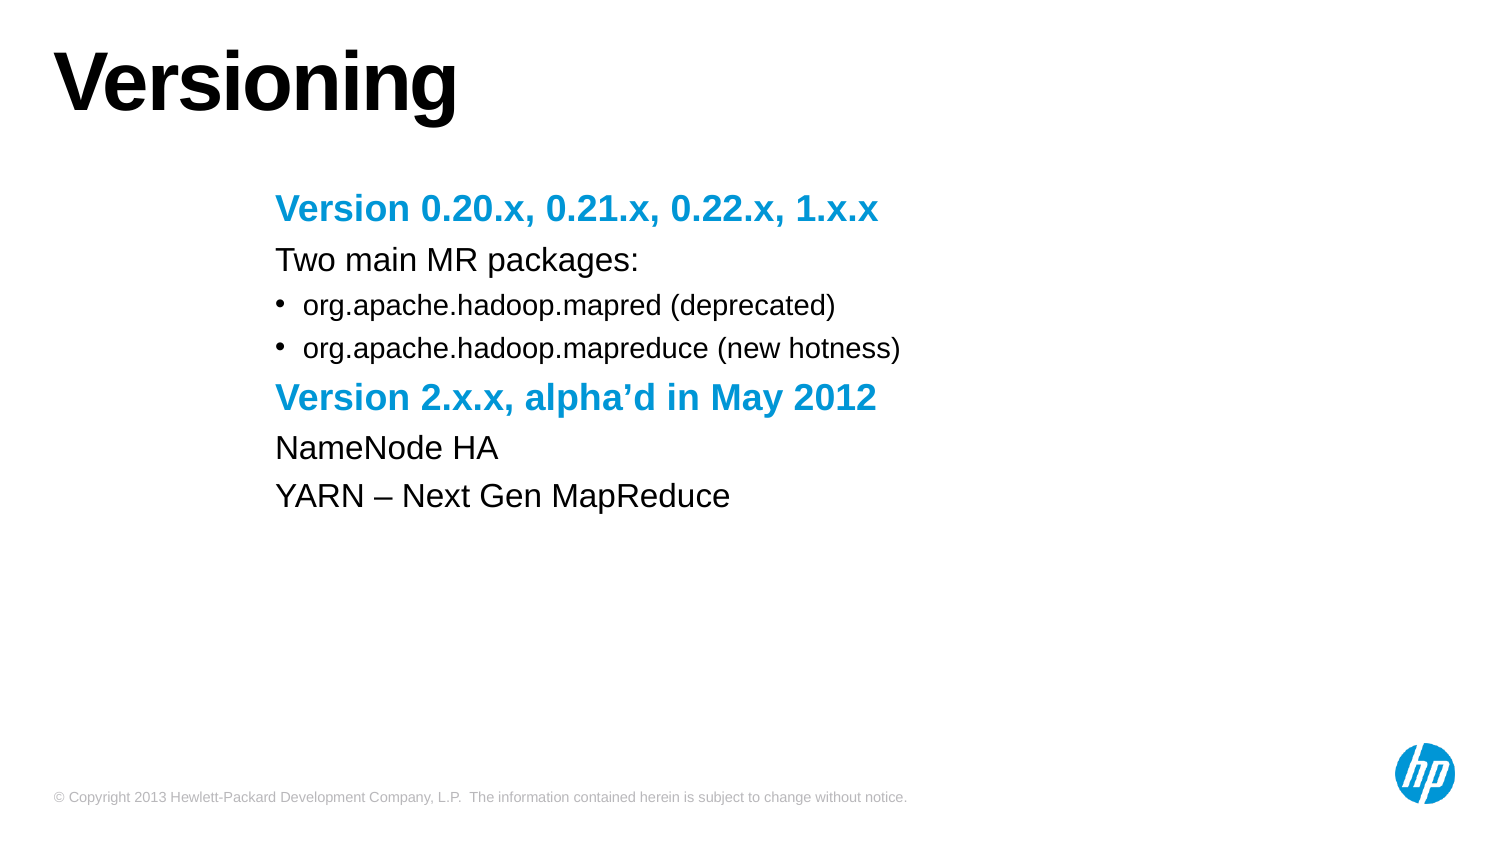

# Versioning
Version 0.20.x, 0.21.x, 0.22.x, 1.x.x
Two main MR packages:
org.apache.hadoop.mapred (deprecated)
org.apache.hadoop.mapreduce (new hotness)
Version 2.x.x, alpha’d in May 2012
NameNode HA
YARN – Next Gen MapReduce